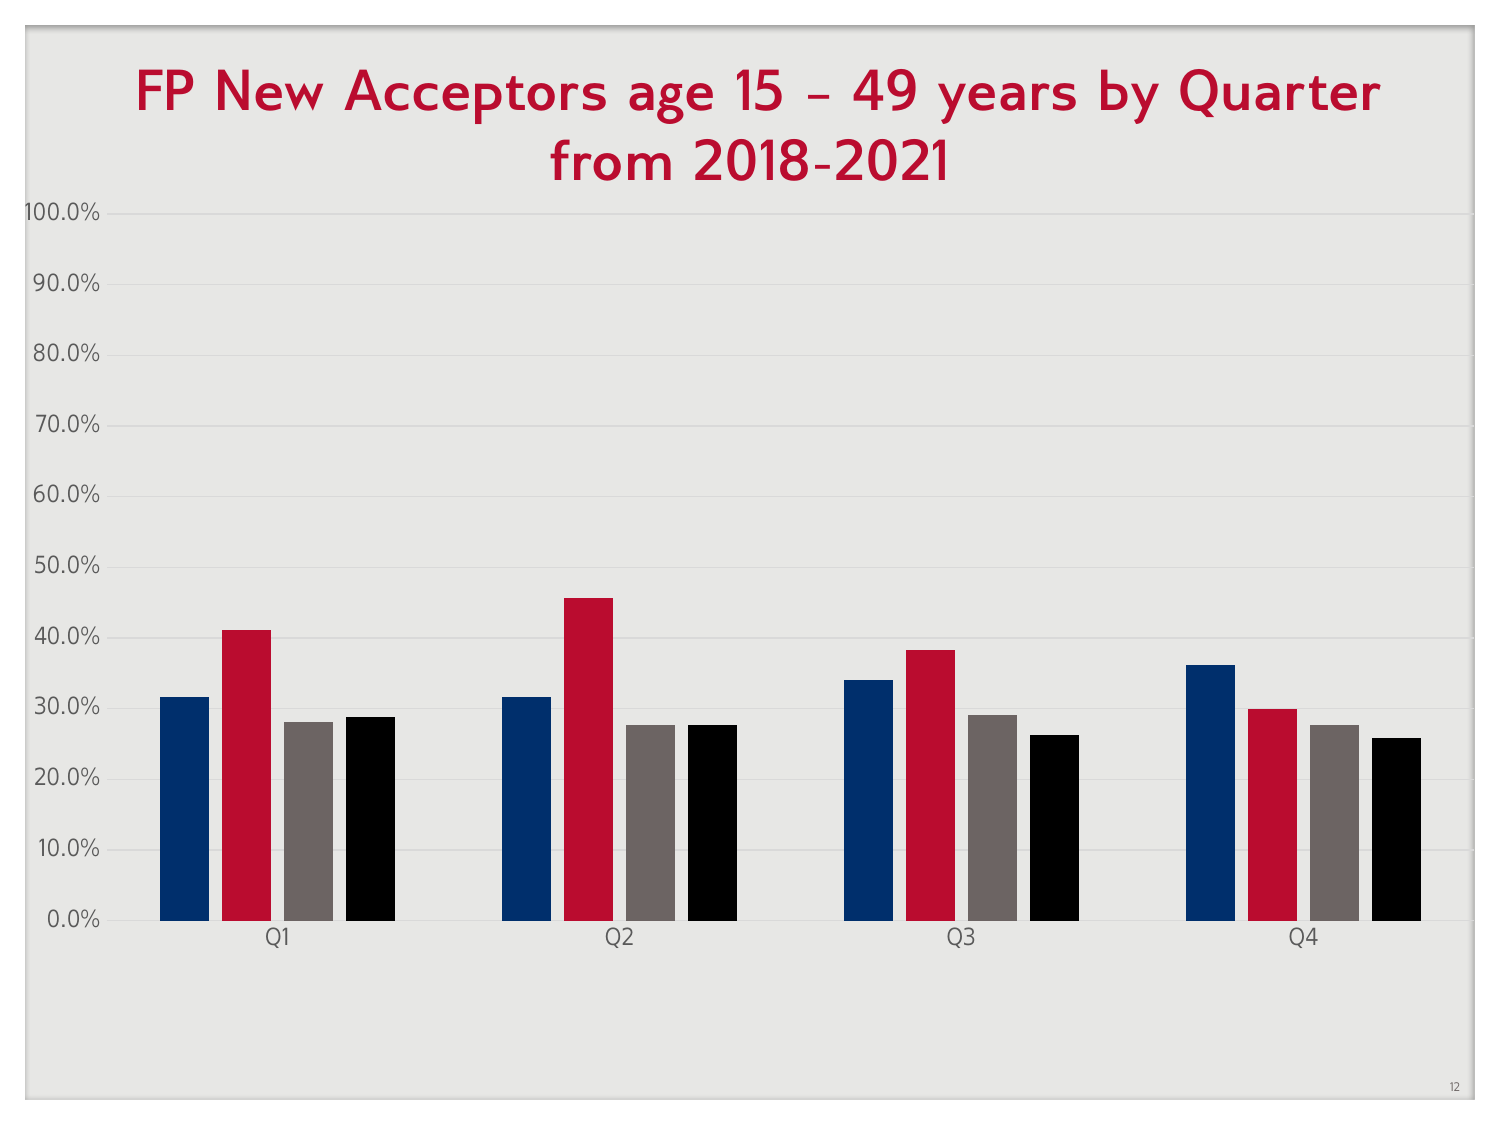

# FP New Acceptors age 15 – 49 years by Quarter from 2018-2021

### Chart

| Category | 2018 | 2019 | 2020 | 2021 |
|---|---|---|---|---|
| Q1 | 0.316 | 0.41200000000000003 | 0.281 | 0.28800000000000003 |
| Q2 | 0.317 | 0.457 | 0.277 | 0.277 |
| Q3 | 0.341 | 0.383 | 0.29100000000000004 | 0.262 |
| Q4 | 0.36200000000000004 | 0.299 | 0.277 | 0.258 |
12